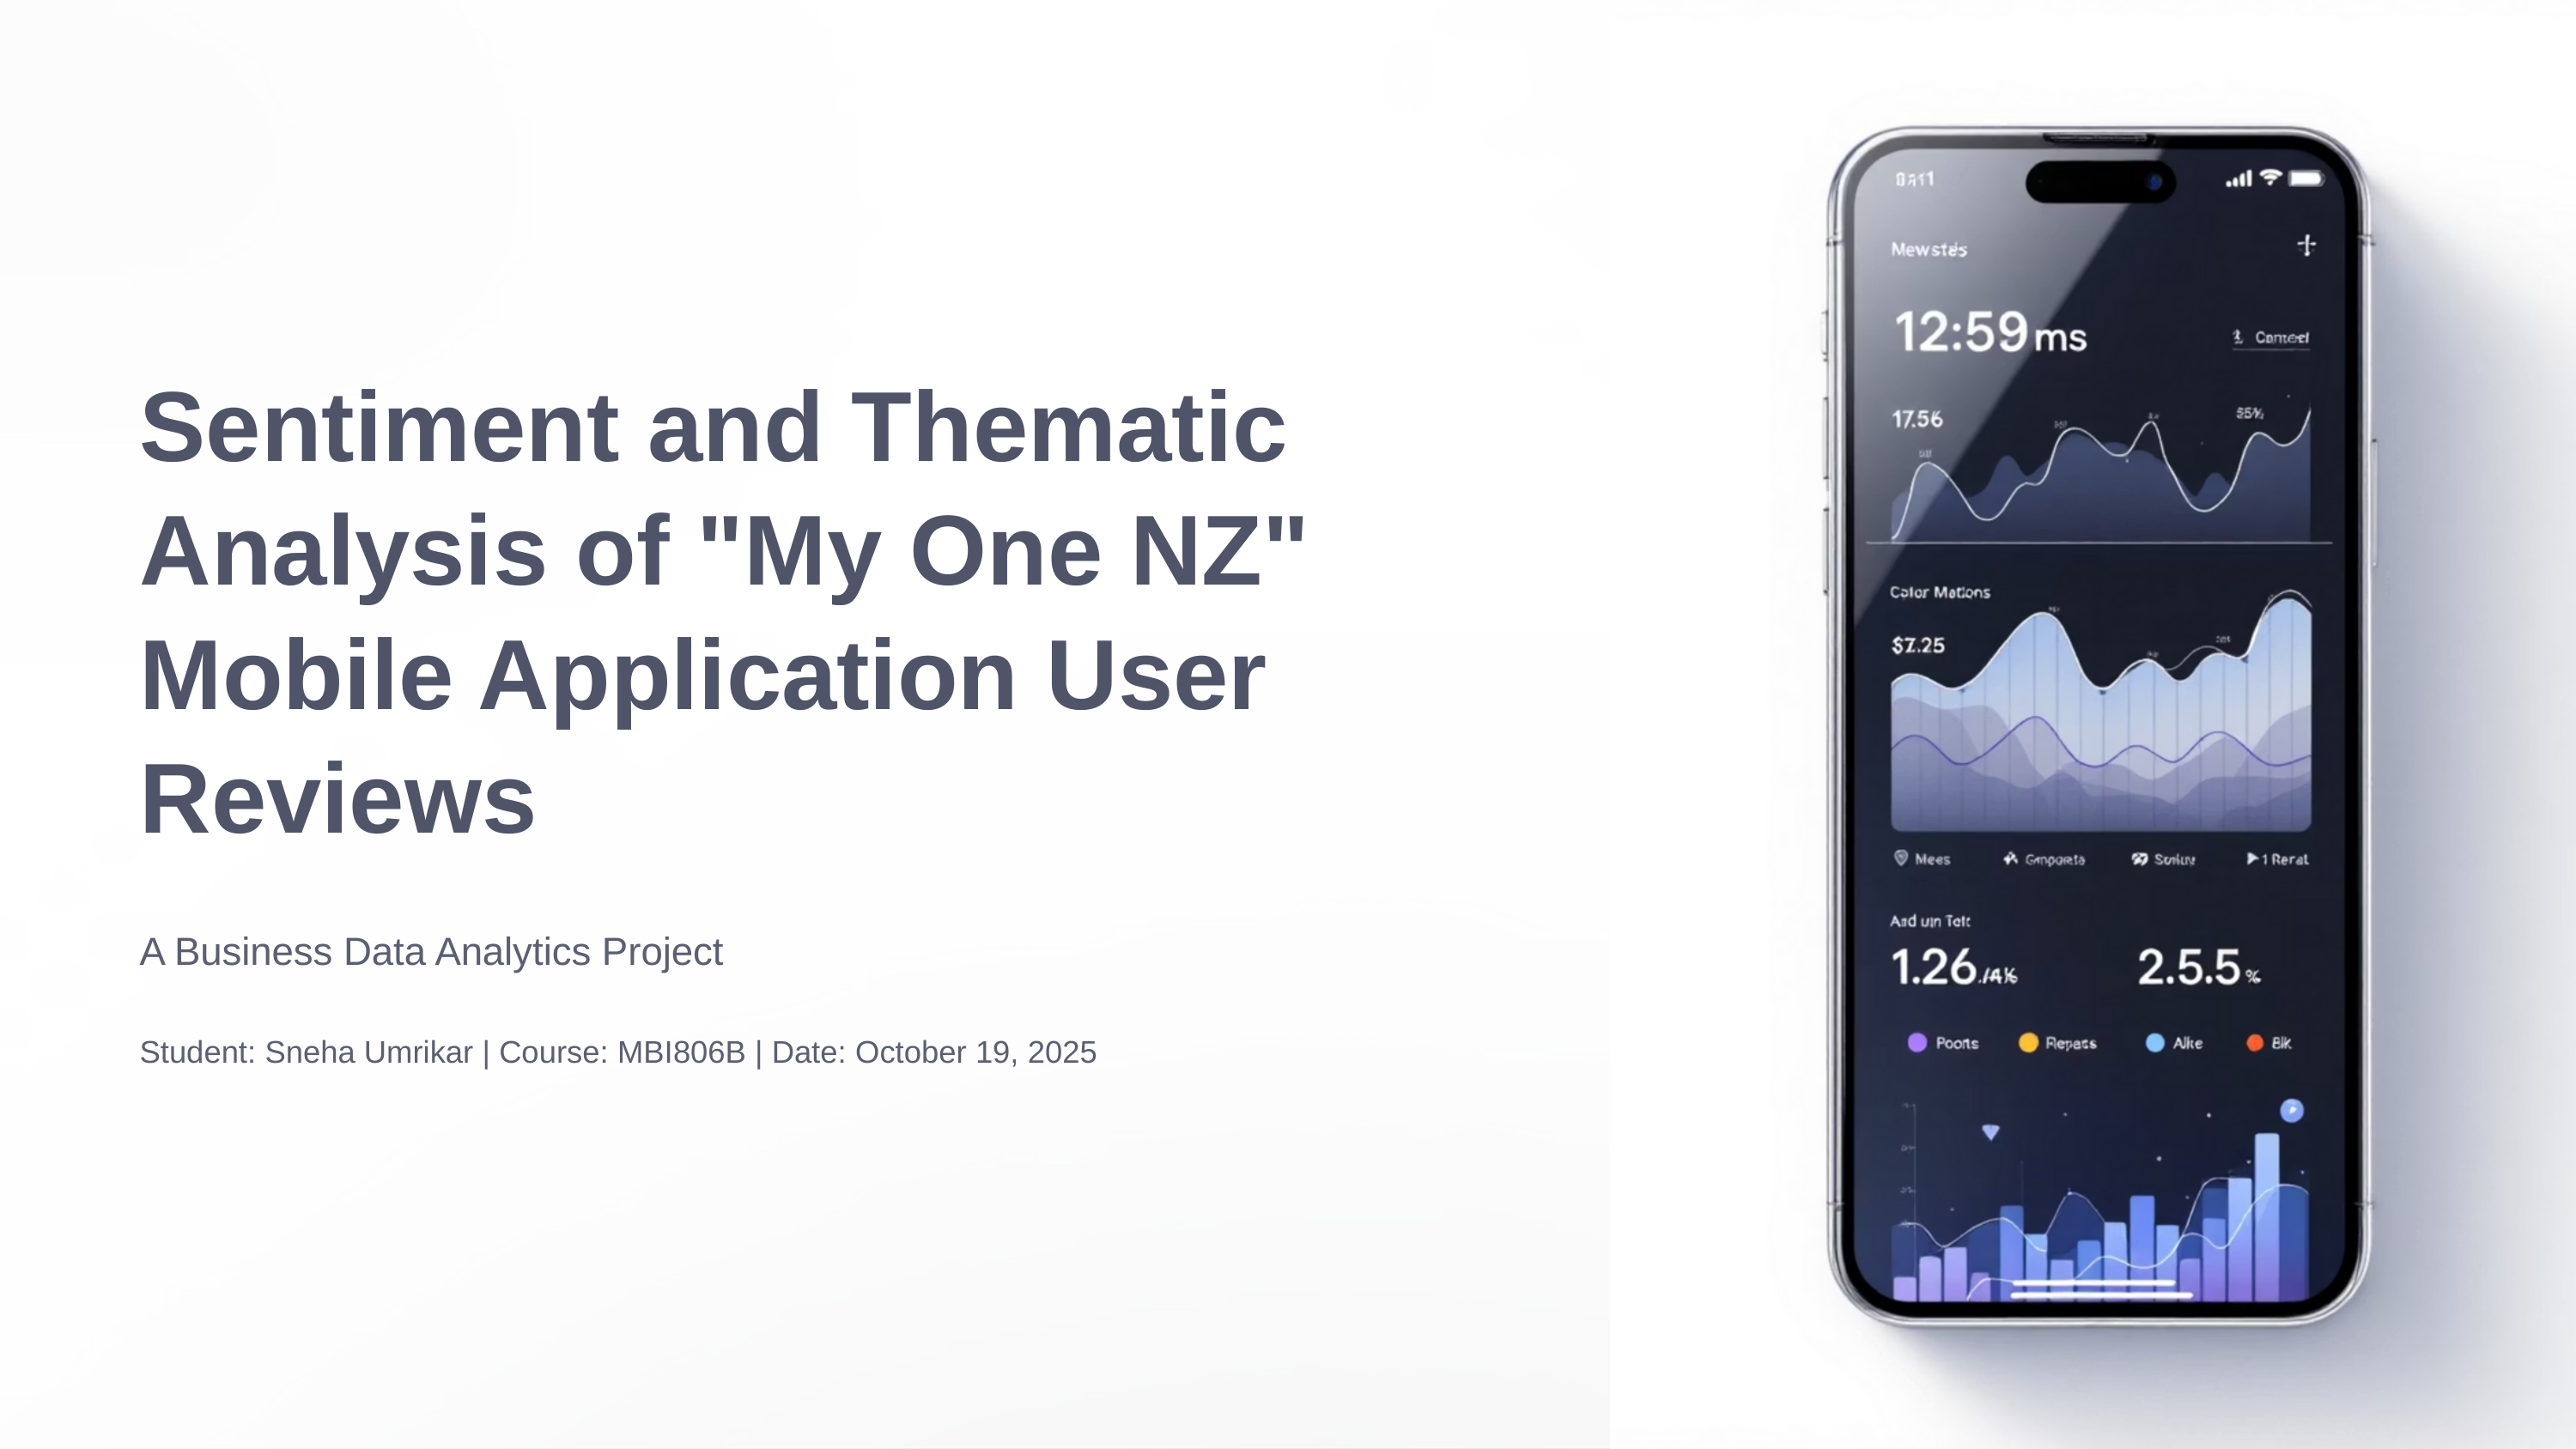

Sentiment and Thematic Analysis of "My One NZ" Mobile Application User Reviews
A Business Data Analytics Project
Student: Sneha Umrikar | Course: MBI806B | Date: October 19, 2025